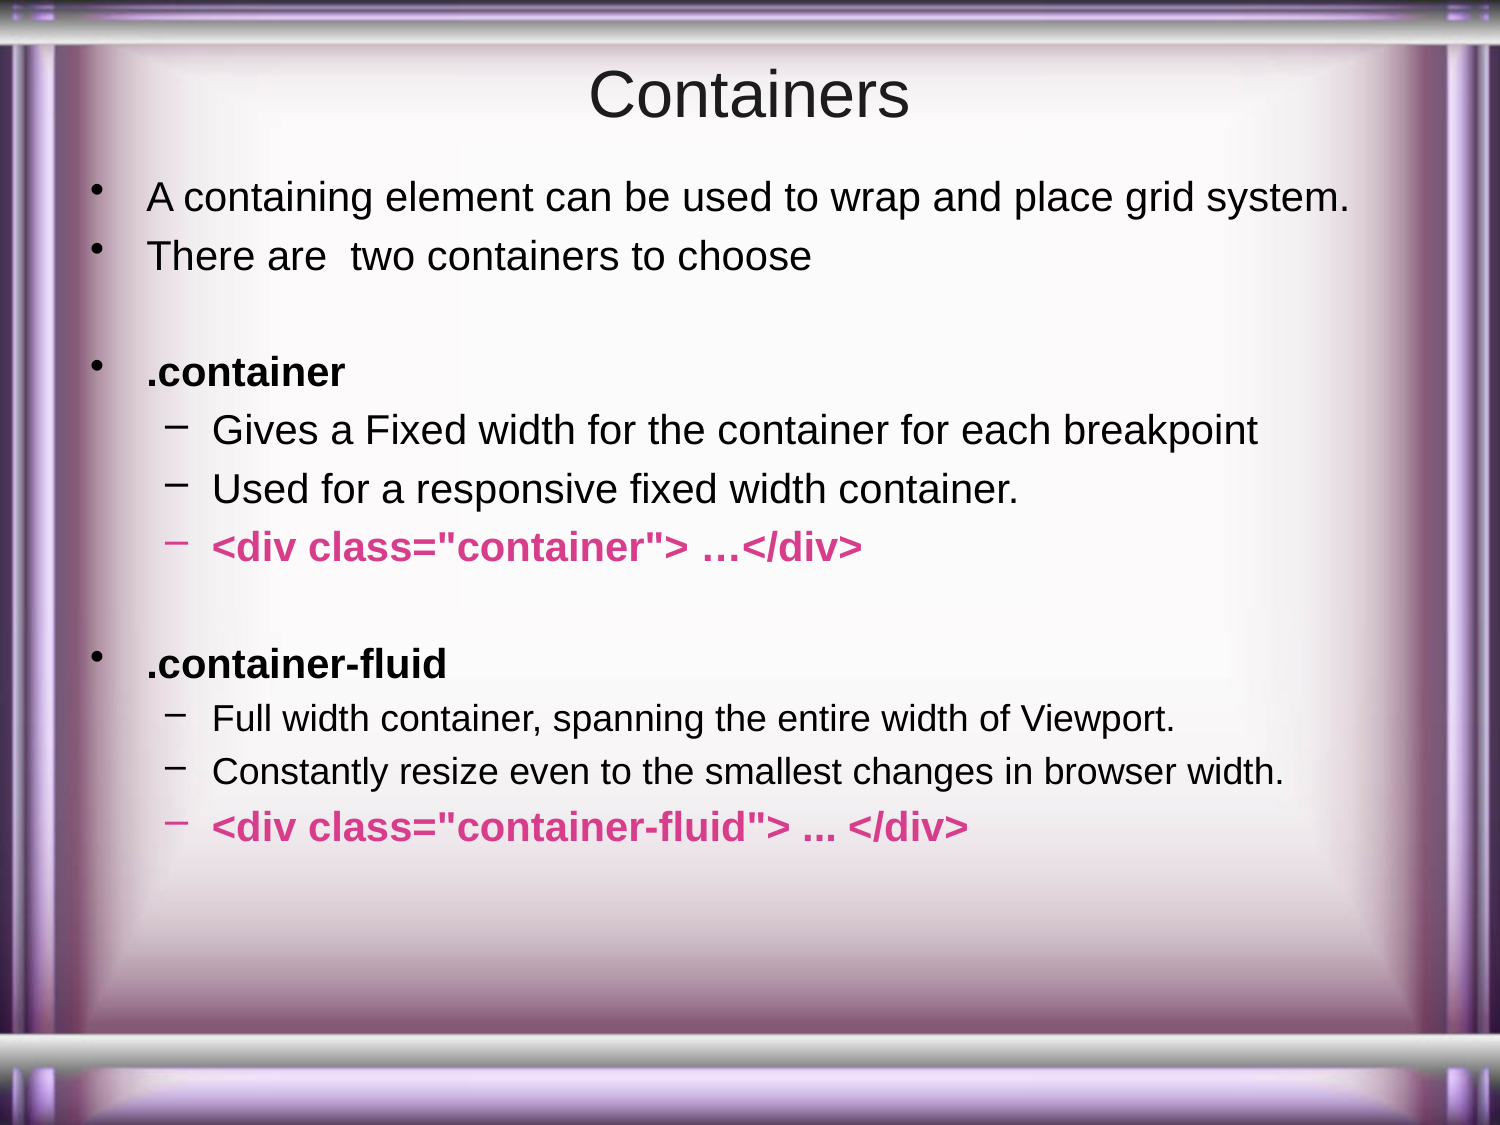

# Containers
A containing element can be used to wrap and place grid system.
There are  two containers to choose

.container
Gives a Fixed width for the container for each breakpoint
Used for a responsive fixed width container.
<div class="container"> …</div>

.container-fluid
Full width container, spanning the entire width of Viewport.
Constantly resize even to the smallest changes in browser width.
<div class="container-fluid"> ... </div>